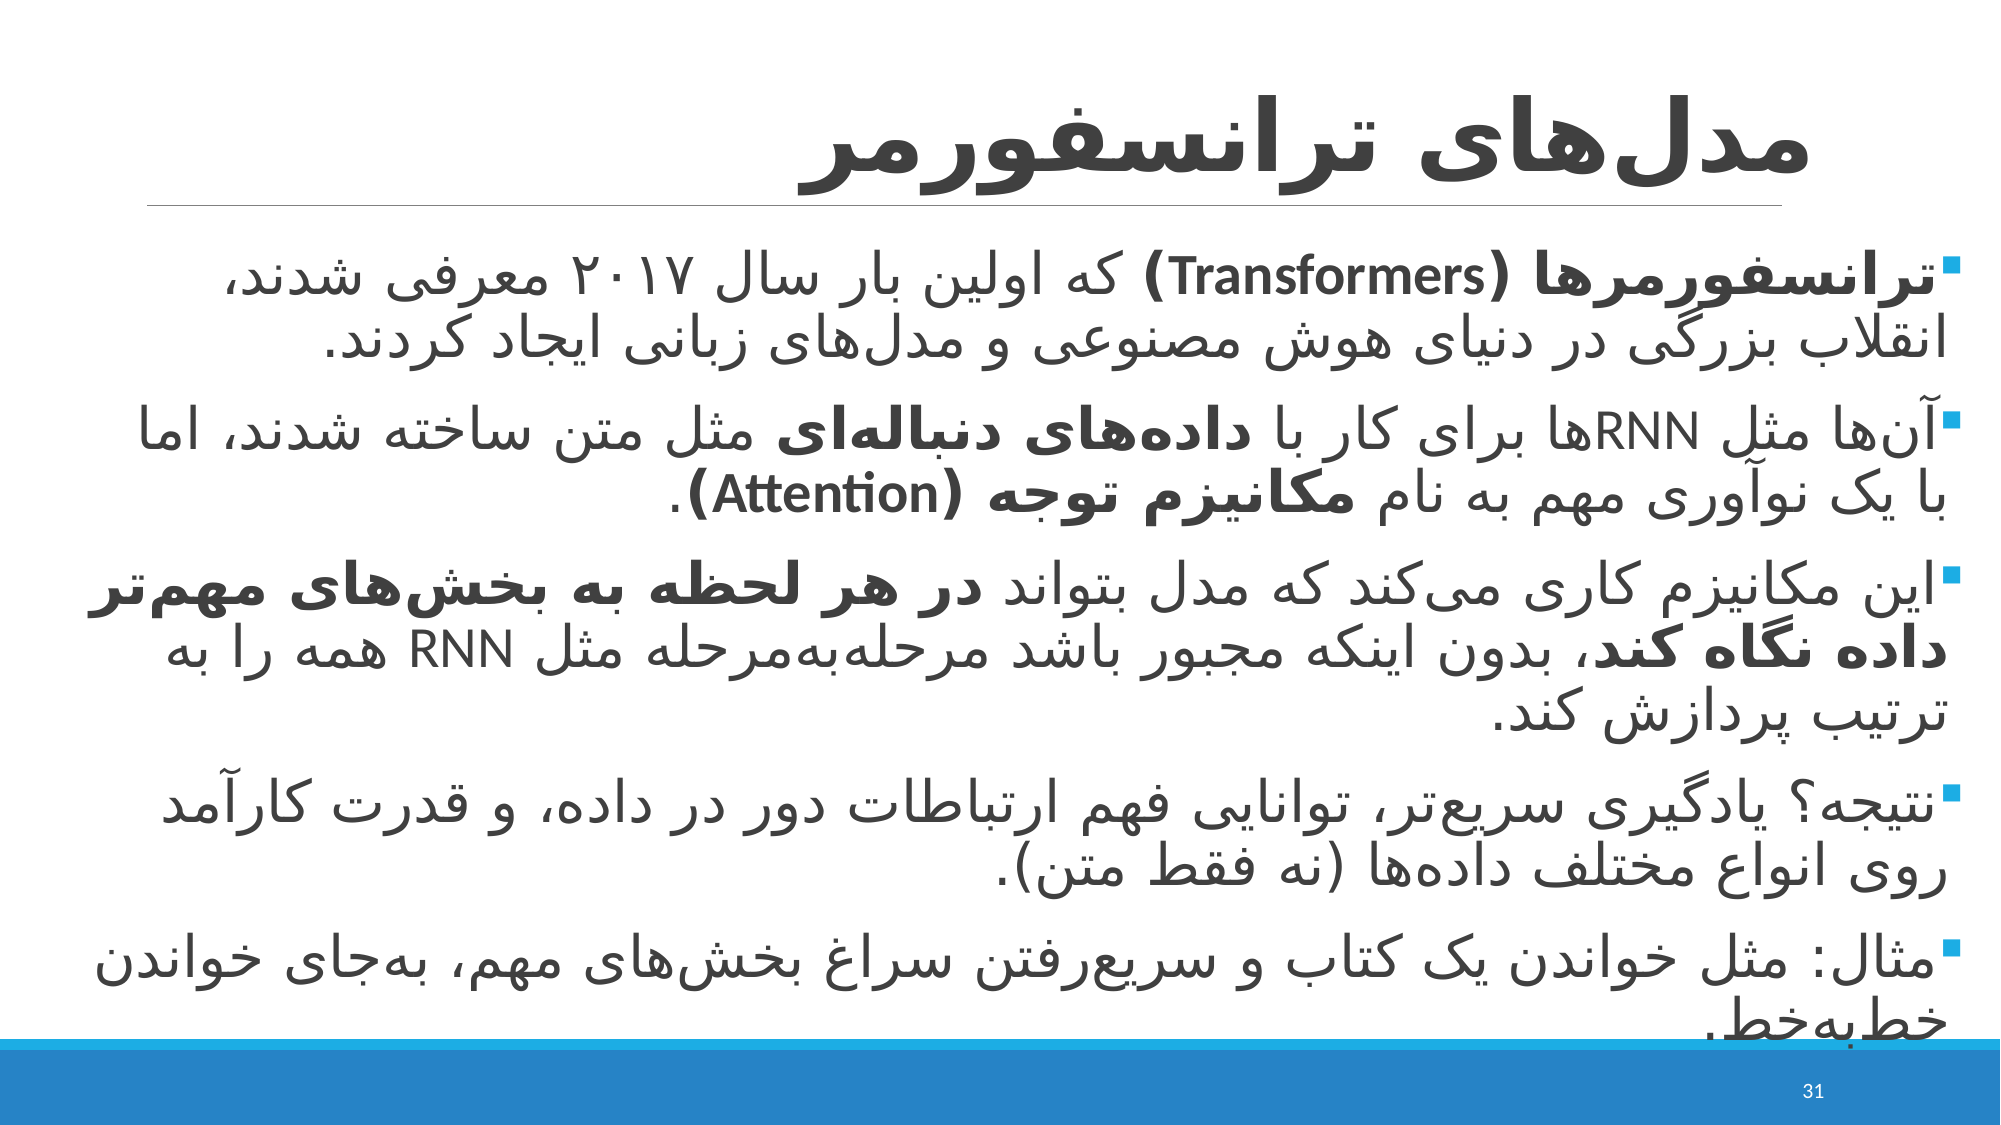

# مدل‌های ترانسفورمر
ترانسفورمرها (Transformers) که اولین بار سال ۲۰۱۷ معرفی شدند، انقلاب بزرگی در دنیای هوش مصنوعی و مدل‌های زبانی ایجاد کردند.
آن‌ها مثل RNNها برای کار با داده‌های دنباله‌ای مثل متن ساخته شدند، اما با یک نوآوری مهم به نام مکانیزم توجه (Attention).
این مکانیزم کاری می‌کند که مدل بتواند در هر لحظه به بخش‌های مهم‌تر داده نگاه کند، بدون اینکه مجبور باشد مرحله‌به‌مرحله مثل RNN همه را به ترتیب پردازش کند.
نتیجه؟ یادگیری سریع‌تر، توانایی فهم ارتباطات دور در داده، و قدرت کارآمد روی انواع مختلف داده‌ها (نه فقط متن).
مثال: مثل خواندن یک کتاب و سریع‌رفتن سراغ بخش‌های مهم، به‌جای خواندن خط‌به‌خط.
31